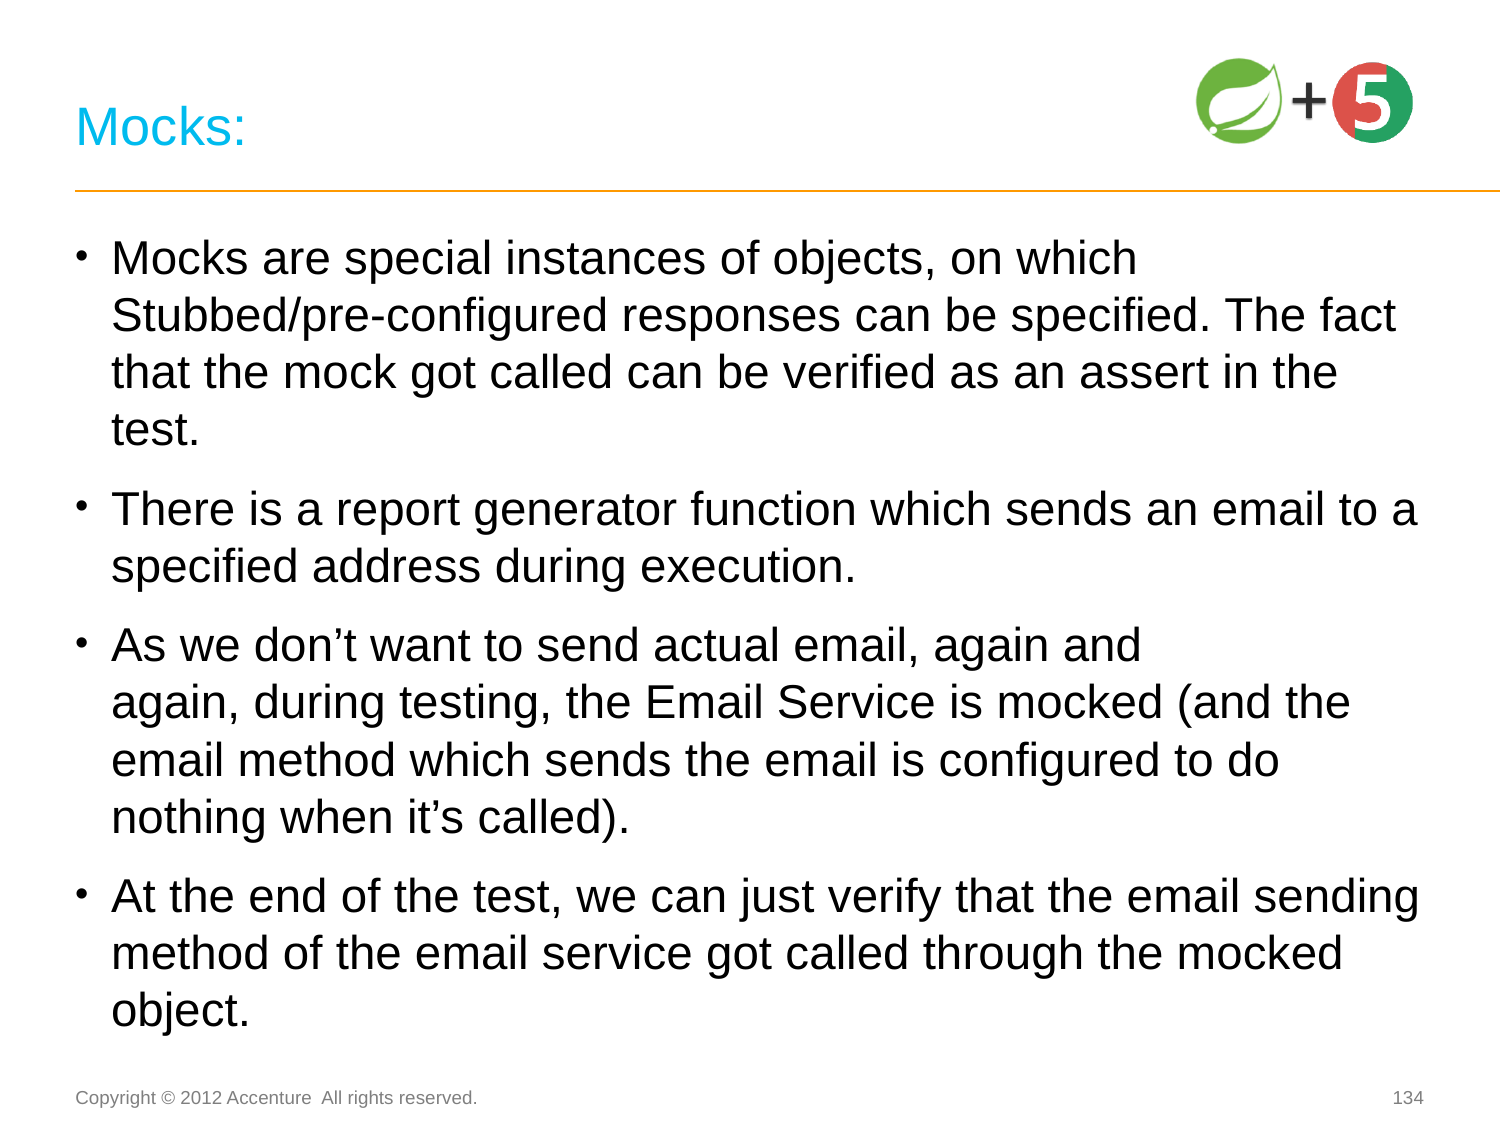

# Mocks:
Mocks are special instances of objects, on which Stubbed/pre-configured responses can be specified. The fact that the mock got called can be verified as an assert in the test.
There is a report generator function which sends an email to a specified address during execution.
As we don’t want to send actual email, again and again, during testing, the Email Service is mocked (and the email method which sends the email is configured to do nothing when it’s called).
At the end of the test, we can just verify that the email sending method of the email service got called through the mocked object.